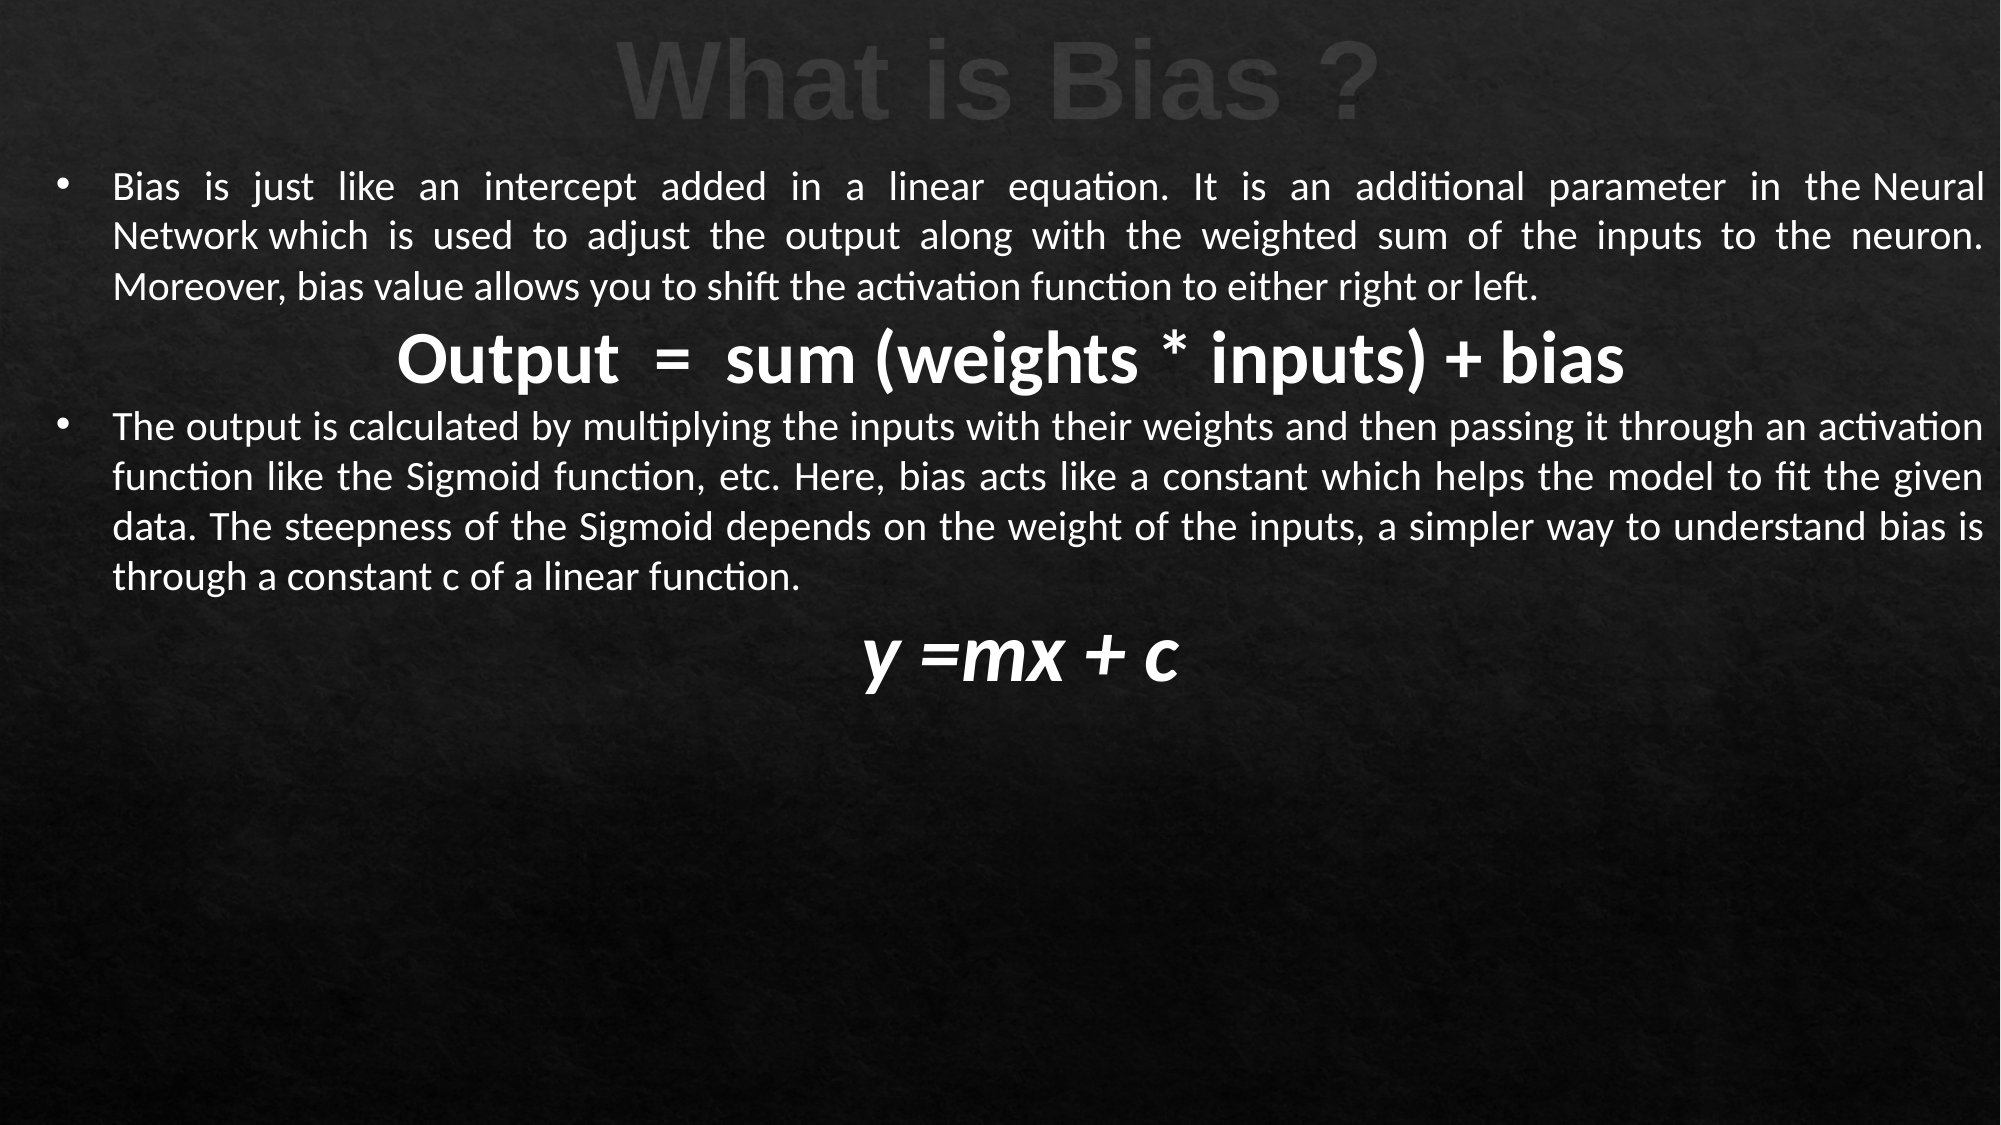

# What is Bias ?
Bias is just like an intercept added in a linear equation. It is an additional parameter in the Neural Network which is used to adjust the output along with the weighted sum of the inputs to the neuron. Moreover, bias value allows you to shift the activation function to either right or left.
Output  =  sum (weights * inputs) + bias
The output is calculated by multiplying the inputs with their weights and then passing it through an activation function like the Sigmoid function, etc. Here, bias acts like a constant which helps the model to fit the given data. The steepness of the Sigmoid depends on the weight of the inputs, a simpler way to understand bias is through a constant c of a linear function.
y =mx + c